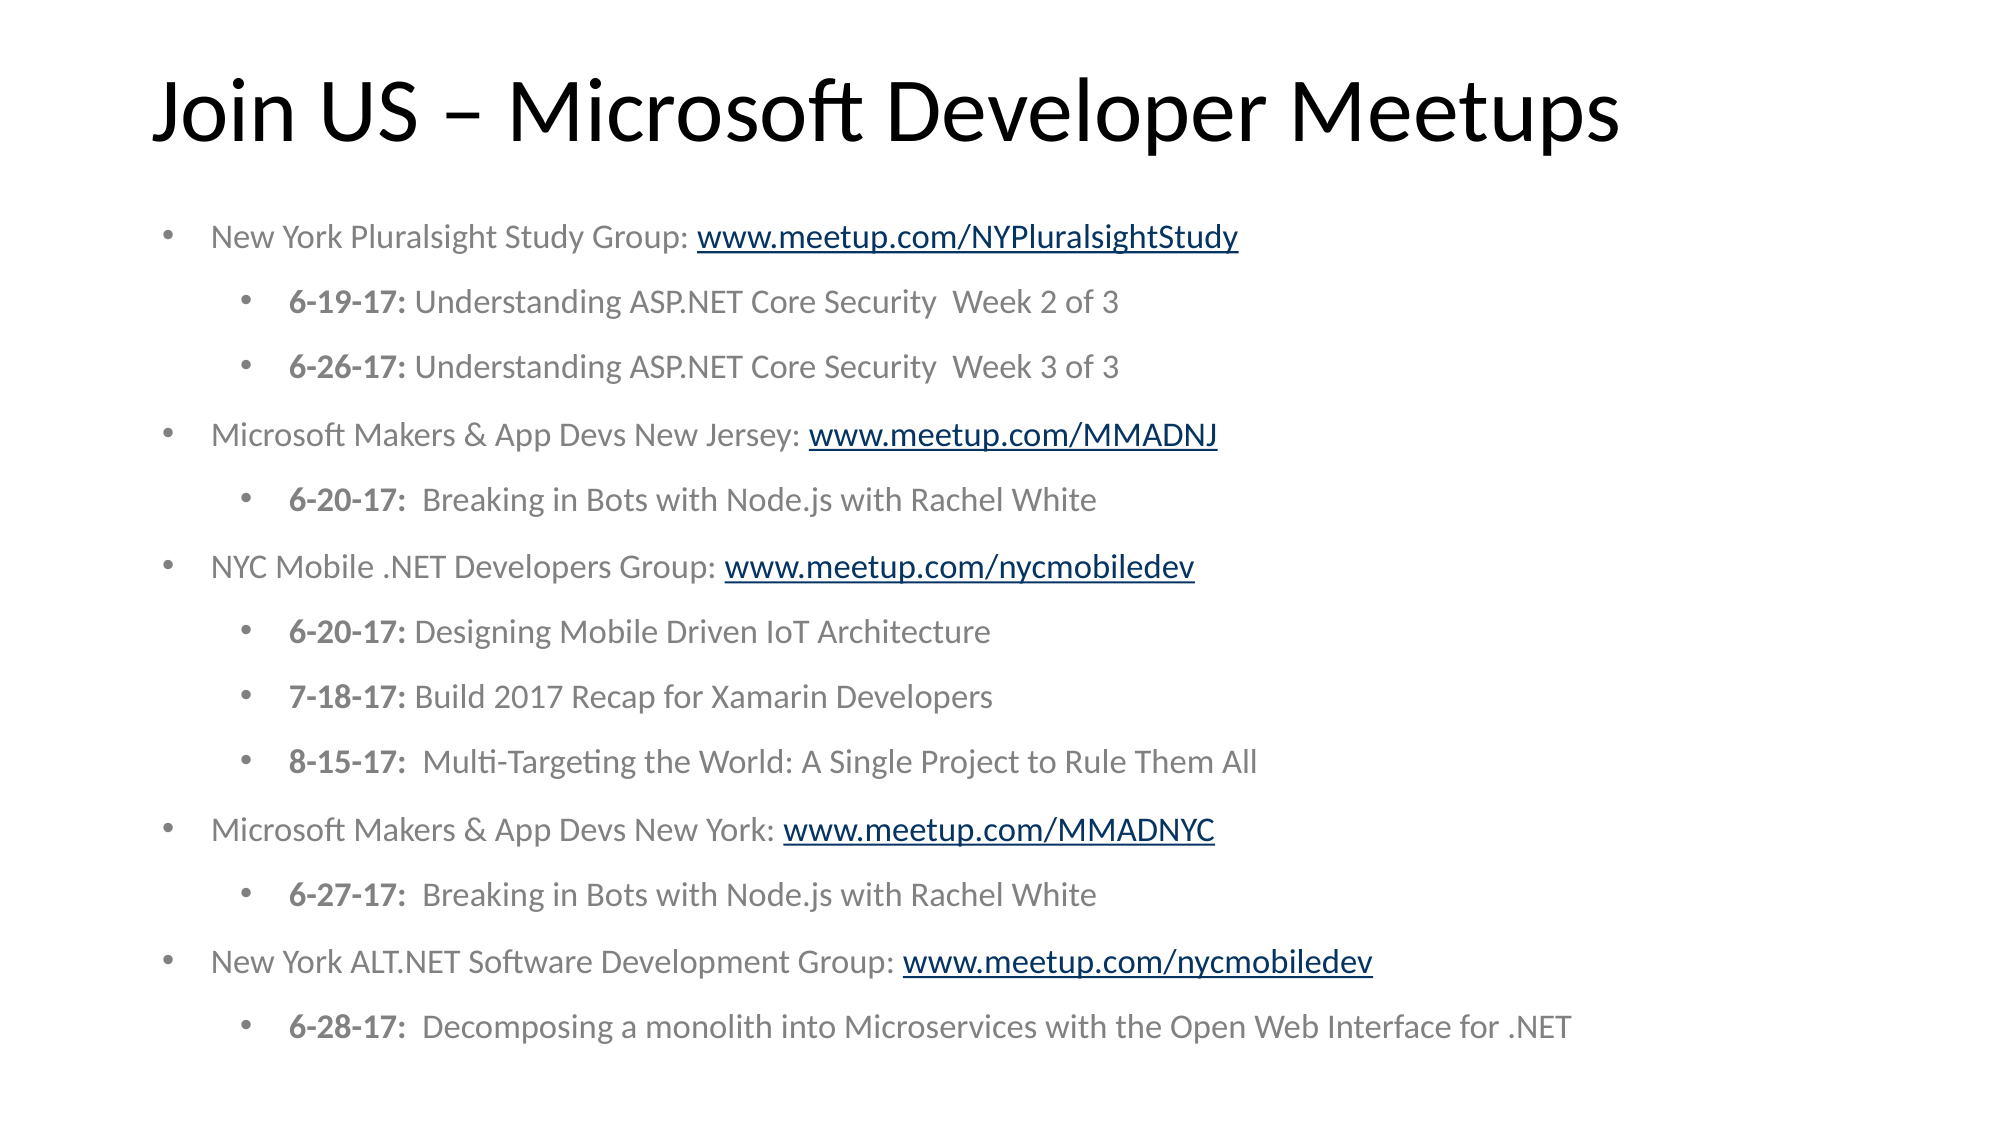

# Join US – Microsoft Developer Meetups
New York Pluralsight Study Group: www.meetup.com/NYPluralsightStudy
6-19-17: Understanding ASP.NET Core Security  Week 2 of 3
6-26-17: Understanding ASP.NET Core Security  Week 3 of 3
Microsoft Makers & App Devs New Jersey: www.meetup.com/MMADNJ
6-20-17:  Breaking in Bots with Node.js with Rachel White
NYC Mobile .NET Developers Group: www.meetup.com/nycmobiledev
6-20-17: Designing Mobile Driven IoT Architecture
7-18-17: Build 2017 Recap for Xamarin Developers
8-15-17:  Multi-Targeting the World: A Single Project to Rule Them All
Microsoft Makers & App Devs New York: www.meetup.com/MMADNYC
6-27-17:  Breaking in Bots with Node.js with Rachel White
New York ALT.NET Software Development Group: www.meetup.com/nycmobiledev
6-28-17:  Decomposing a monolith into Microservices with the Open Web Interface for .NET